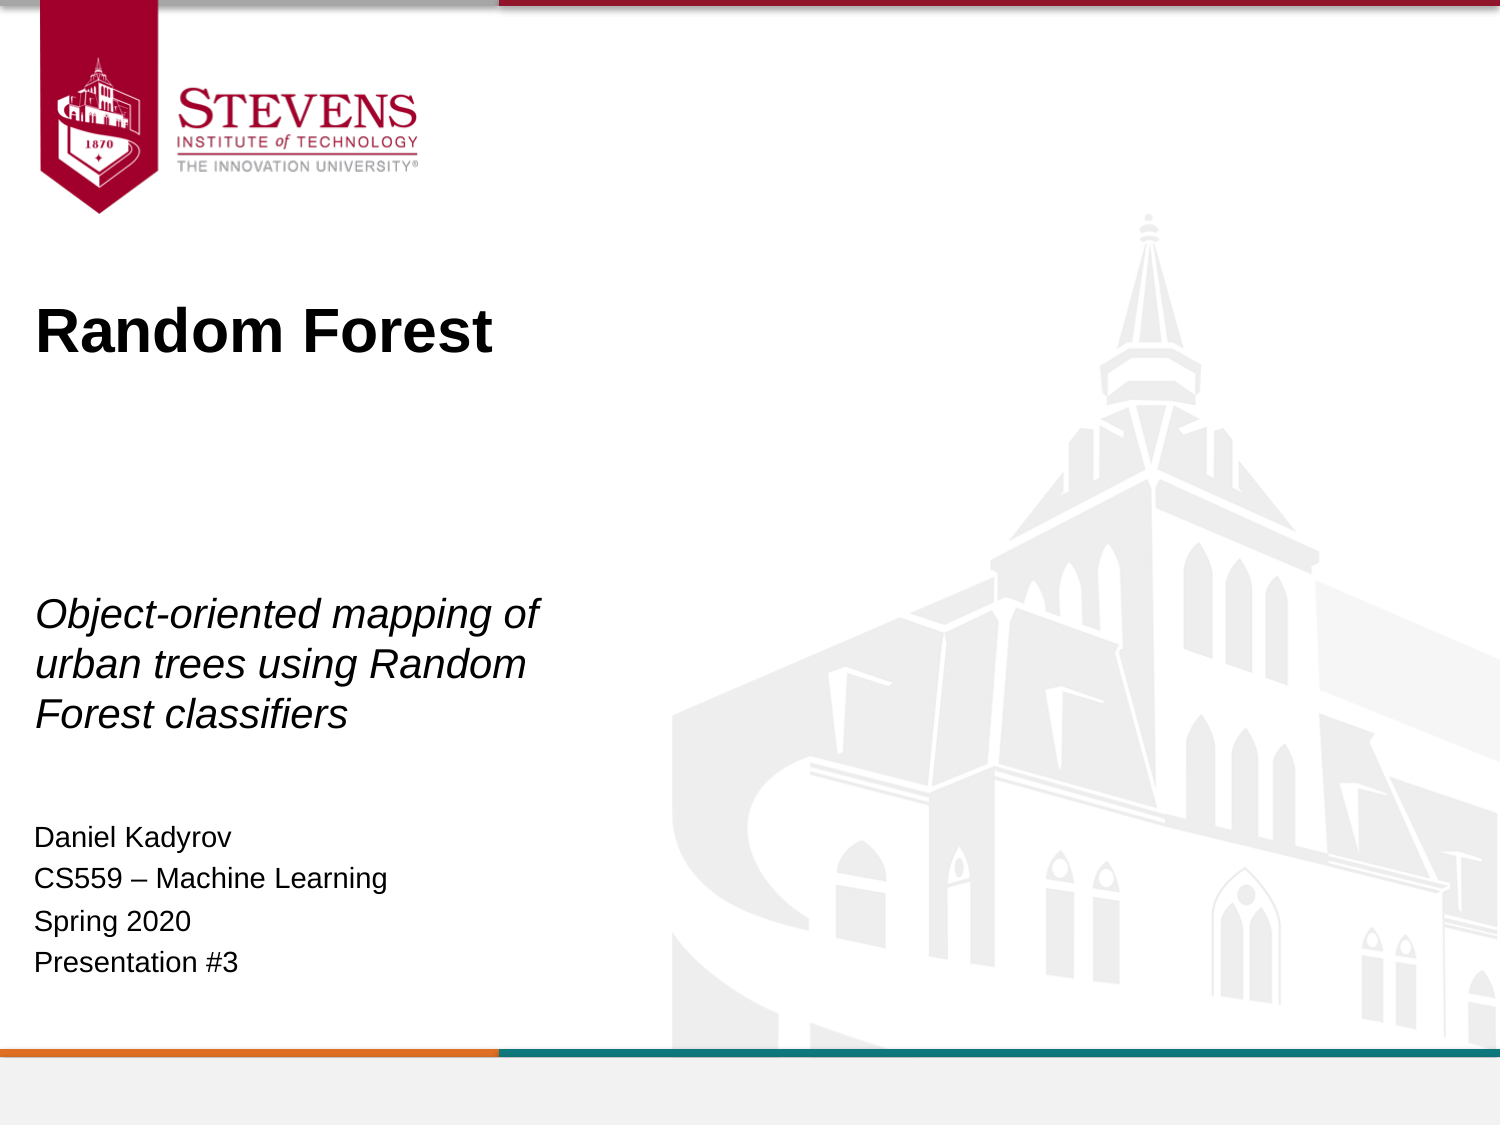

Random Forest
Object-oriented mapping of urban trees using Random Forest classifiers
Daniel Kadyrov
CS559 – Machine Learning
Spring 2020
Presentation #3